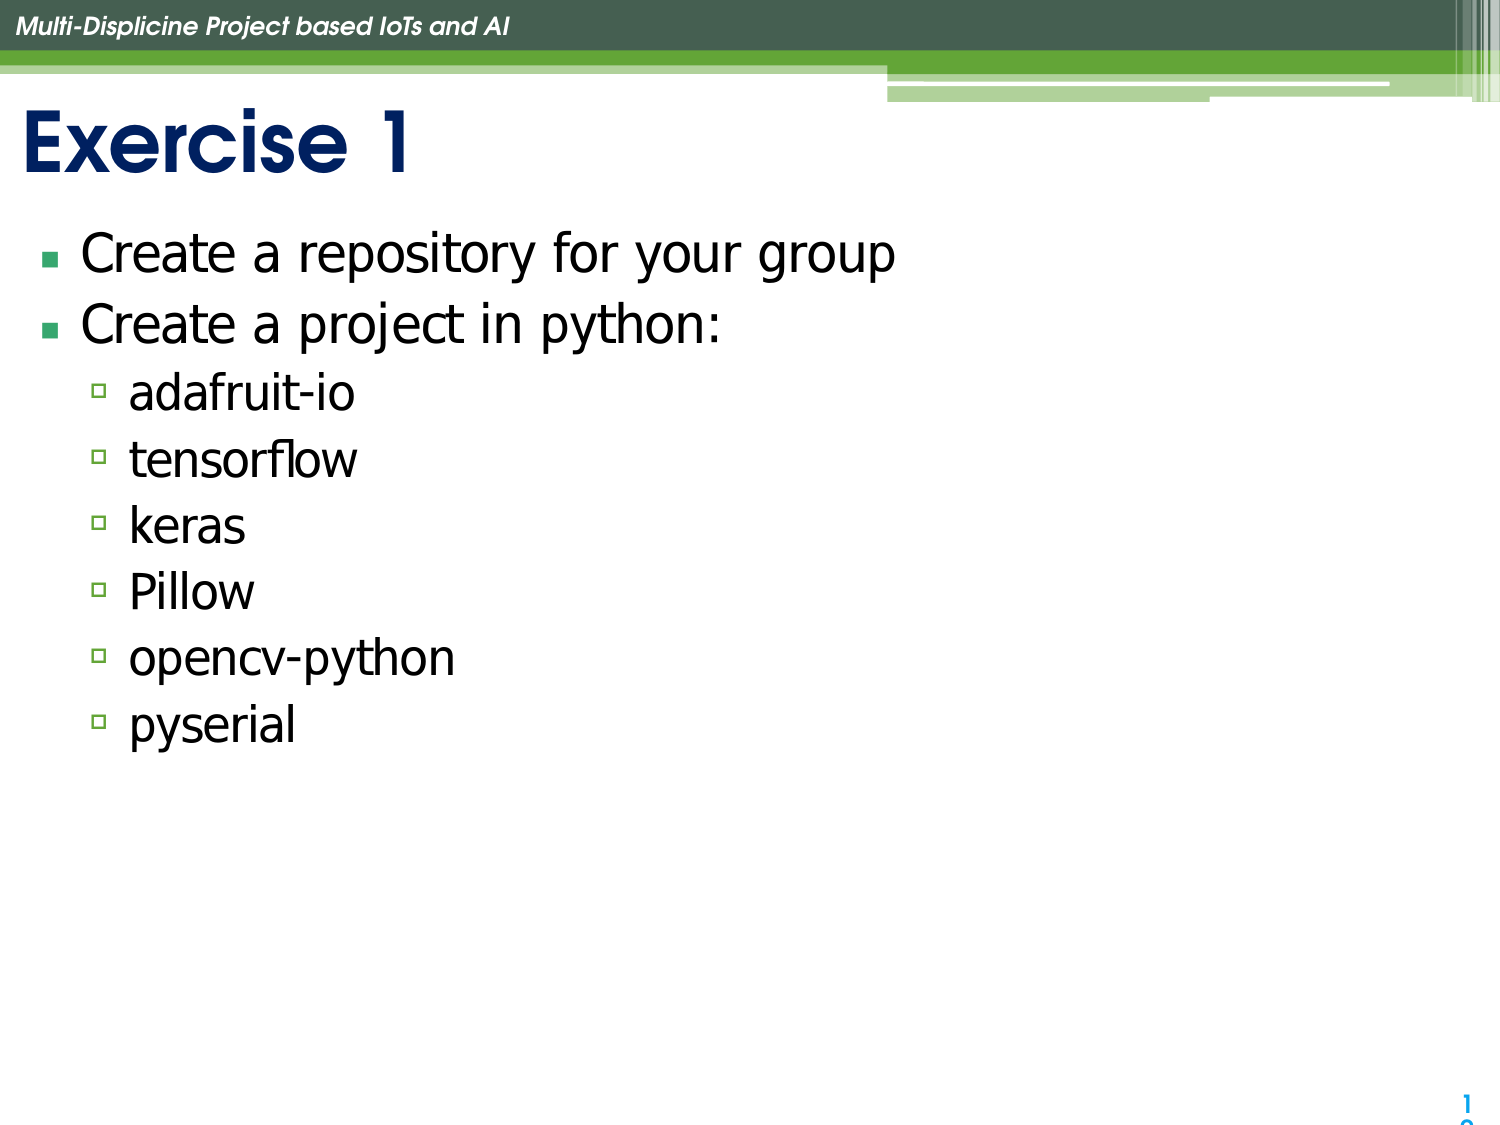

# Exercise 1
Create a repository for your group
Create a project in python:
adafruit-io
tensorflow
keras
Pillow
opencv-python
pyserial